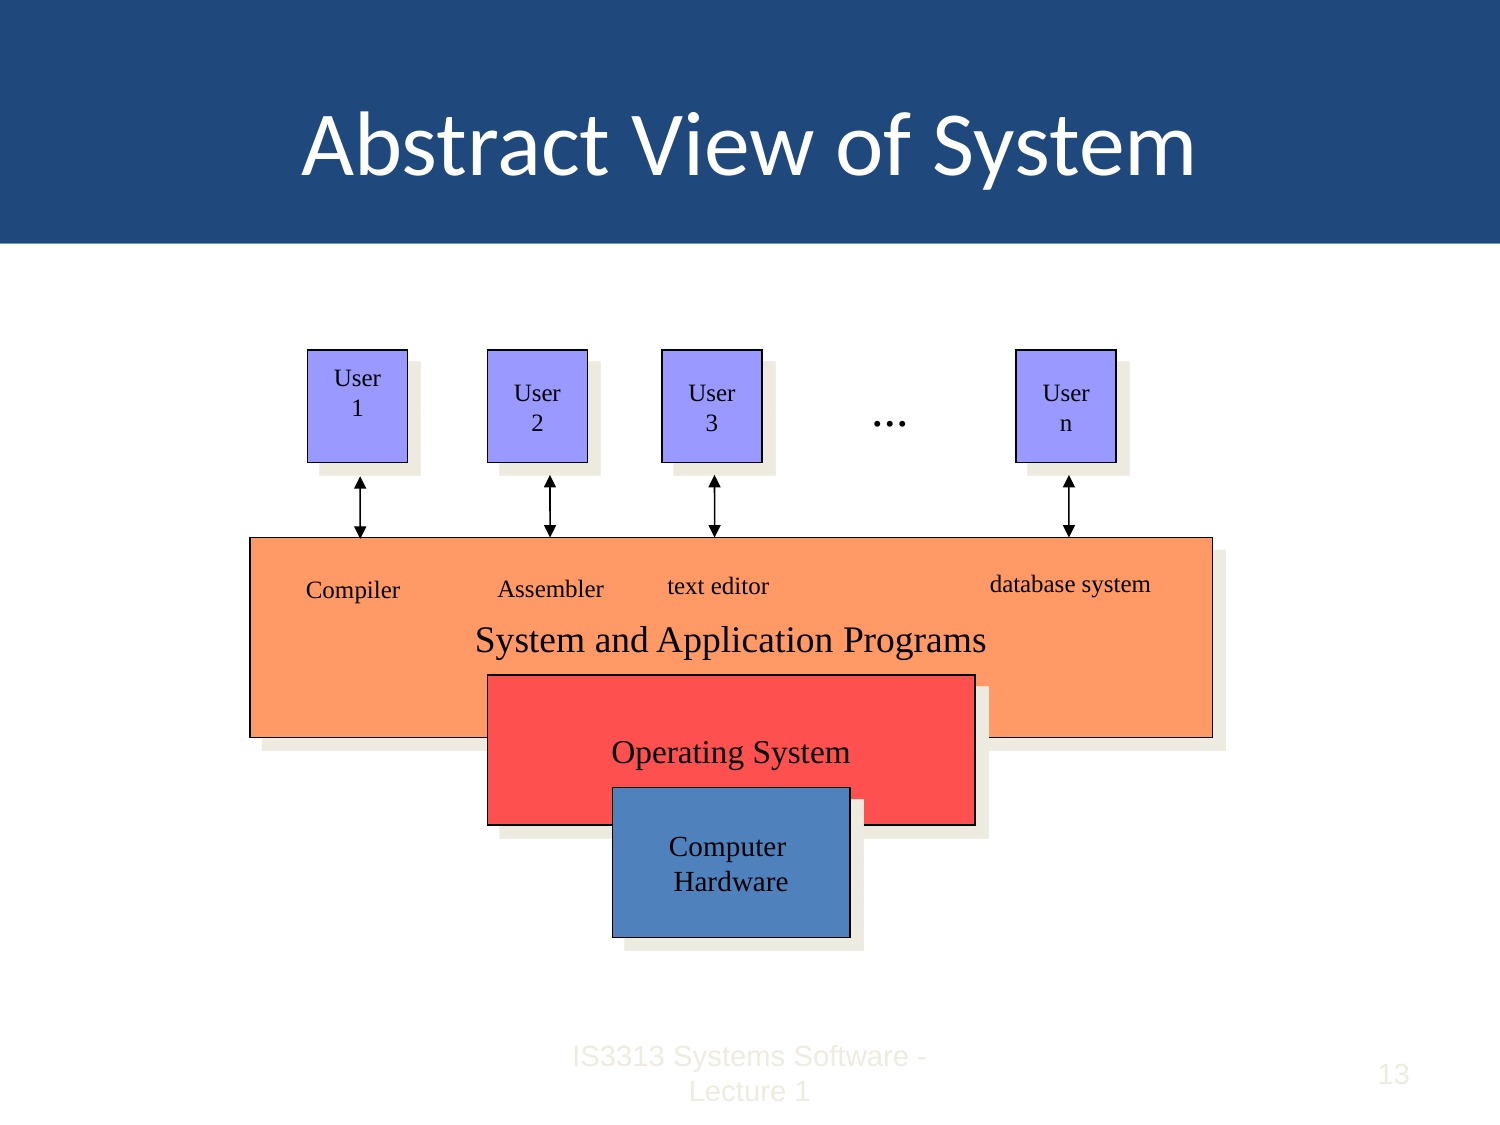

# Abstract View of System
User
1

User
2
User
3
User
n
...

System and Application Programs
database system
text editor
Assembler
Compiler
Operating System
Computer
Hardware
IS3313 Systems Software - Lecture 1
13